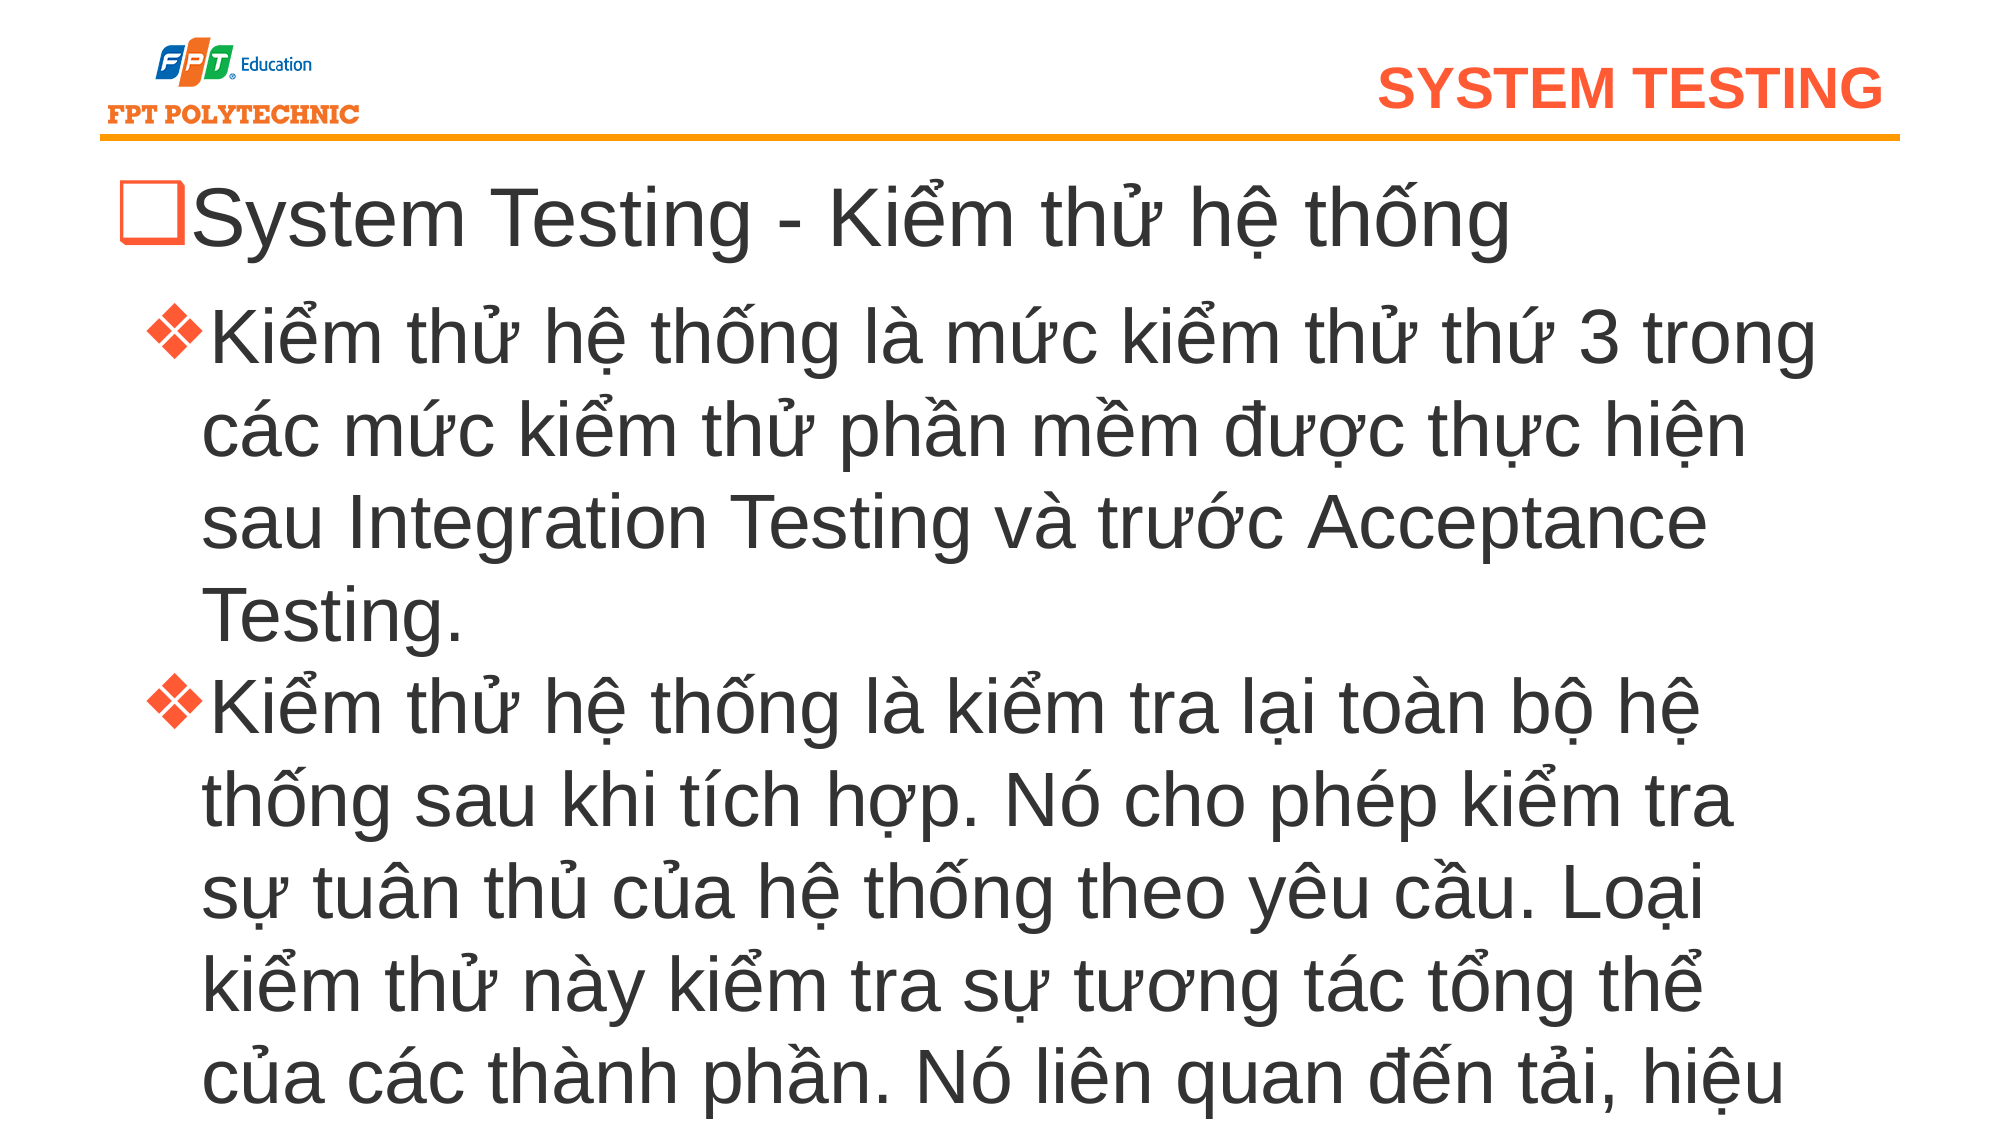

# system testing
System Testing - Kiểm thử hệ thống
Kiểm thử hệ thống là mức kiểm thử thứ 3 trong các mức kiểm thử phần mềm được thực hiện sau Integration Testing và trước Acceptance Testing.
Kiểm thử hệ thống là kiểm tra lại toàn bộ hệ thống sau khi tích hợp. Nó cho phép kiểm tra sự tuân thủ của hệ thống theo yêu cầu. Loại kiểm thử này kiểm tra sự tương tác tổng thể của các thành phần. Nó liên quan đến tải, hiệu suất, độ tin cậy và kiểm tra bảo mật.